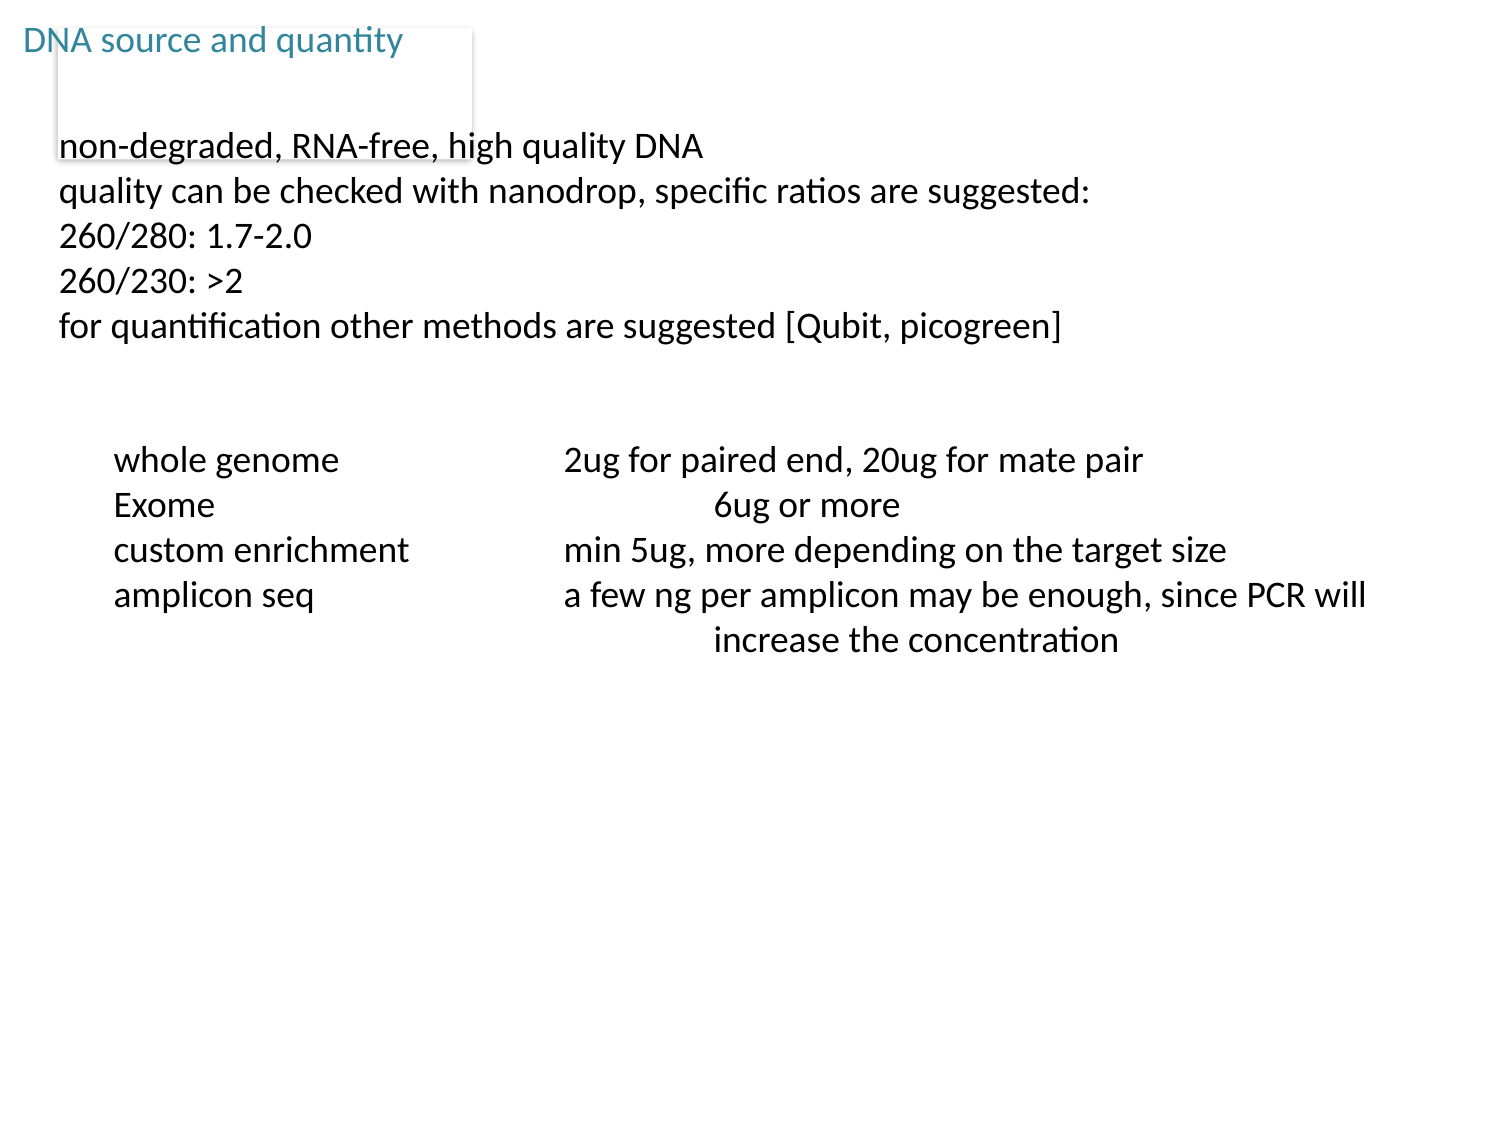

DNA source and quantity

non-degraded, RNA-free, high quality DNA
quality can be checked with nanodrop, specific ratios are suggested:
260/280: 1.7-2.0
260/230: >2
for quantification other methods are suggested [Qubit, picogreen]
whole genome		2ug for paired end, 20ug for mate pair
Exome				6ug or more
custom enrichment		min 5ug, more depending on the target size
amplicon seq		a few ng per amplicon may be enough, since PCR will 							increase the concentration